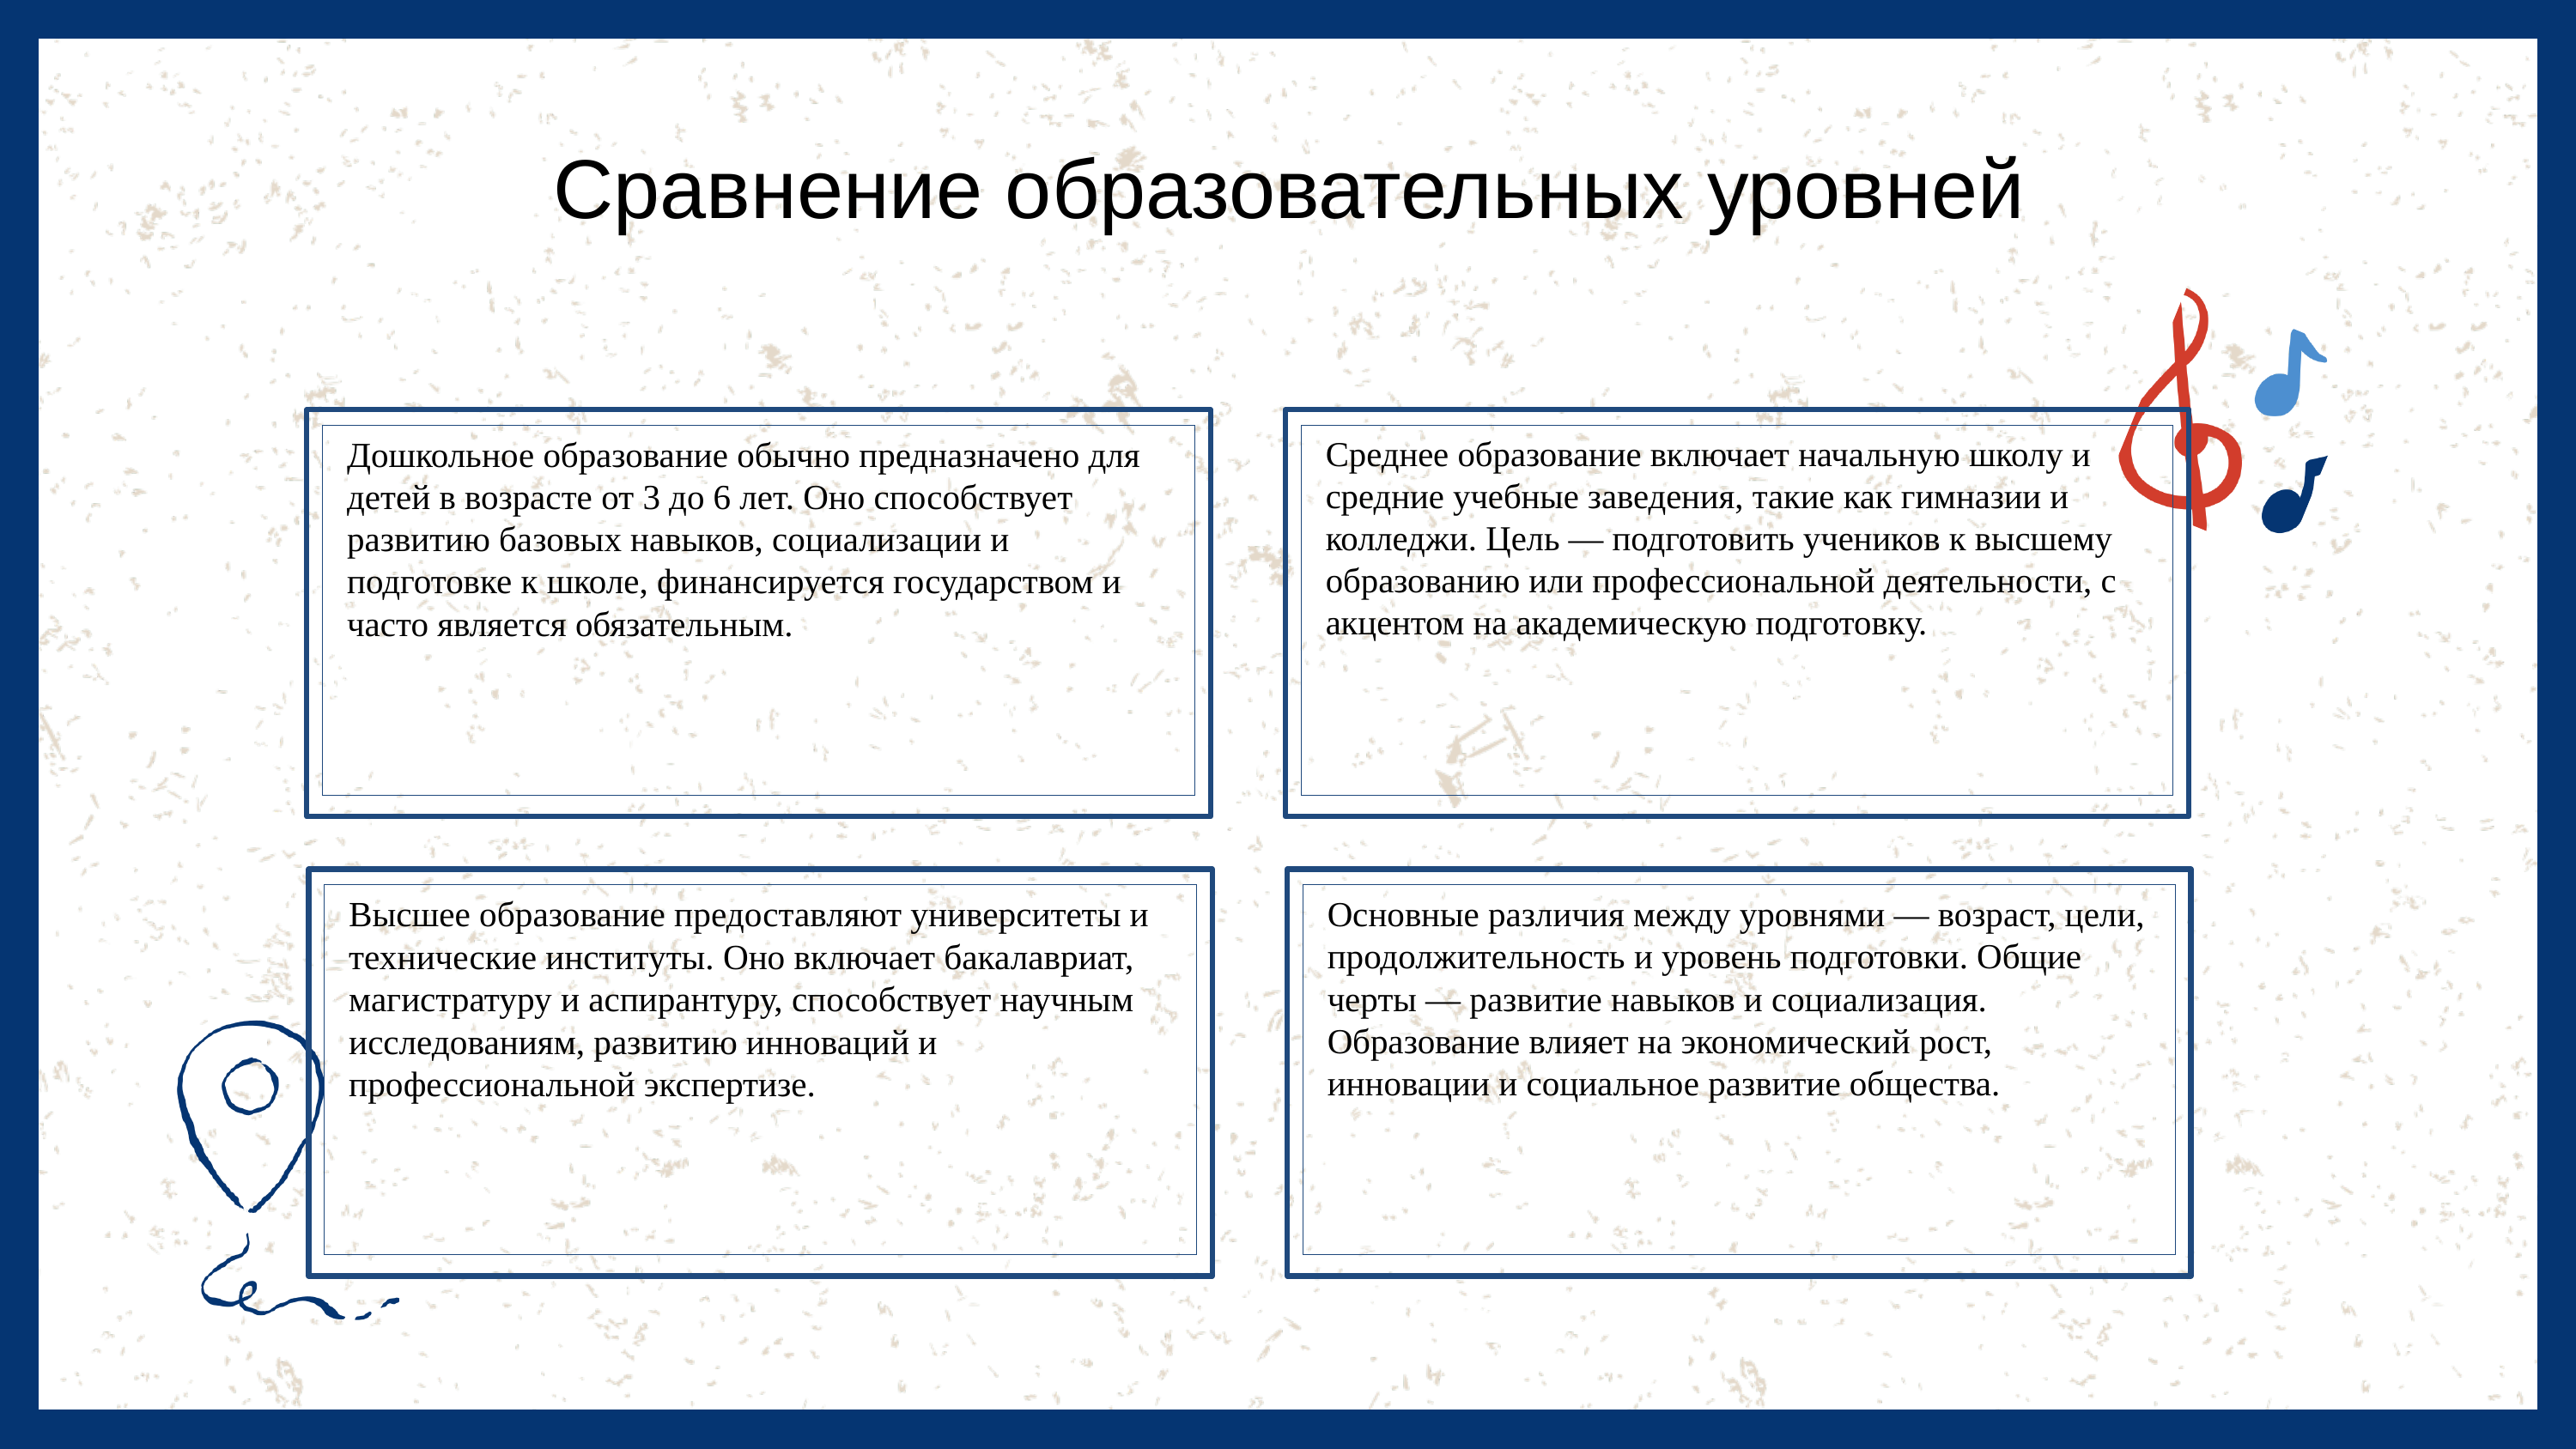

Сравнение образовательных уровней
Дошкольное образование обычно предназначено для детей в возрасте от 3 до 6 лет. Оно способствует развитию базовых навыков, социализации и подготовке к школе, финансируется государством и часто является обязательным.
Среднее образование включает начальную школу и средние учебные заведения, такие как гимназии и колледжи. Цель — подготовить учеников к высшему образованию или профессиональной деятельности, с акцентом на академическую подготовку.
Высшее образование предоставляют университеты и технические институты. Оно включает бакалавриат, магистратуру и аспирантуру, способствует научным исследованиям, развитию инноваций и профессиональной экспертизе.
Основные различия между уровнями — возраст, цели, продолжительность и уровень подготовки. Общие черты — развитие навыков и социализация. Образование влияет на экономический рост, инновации и социальное развитие общества.